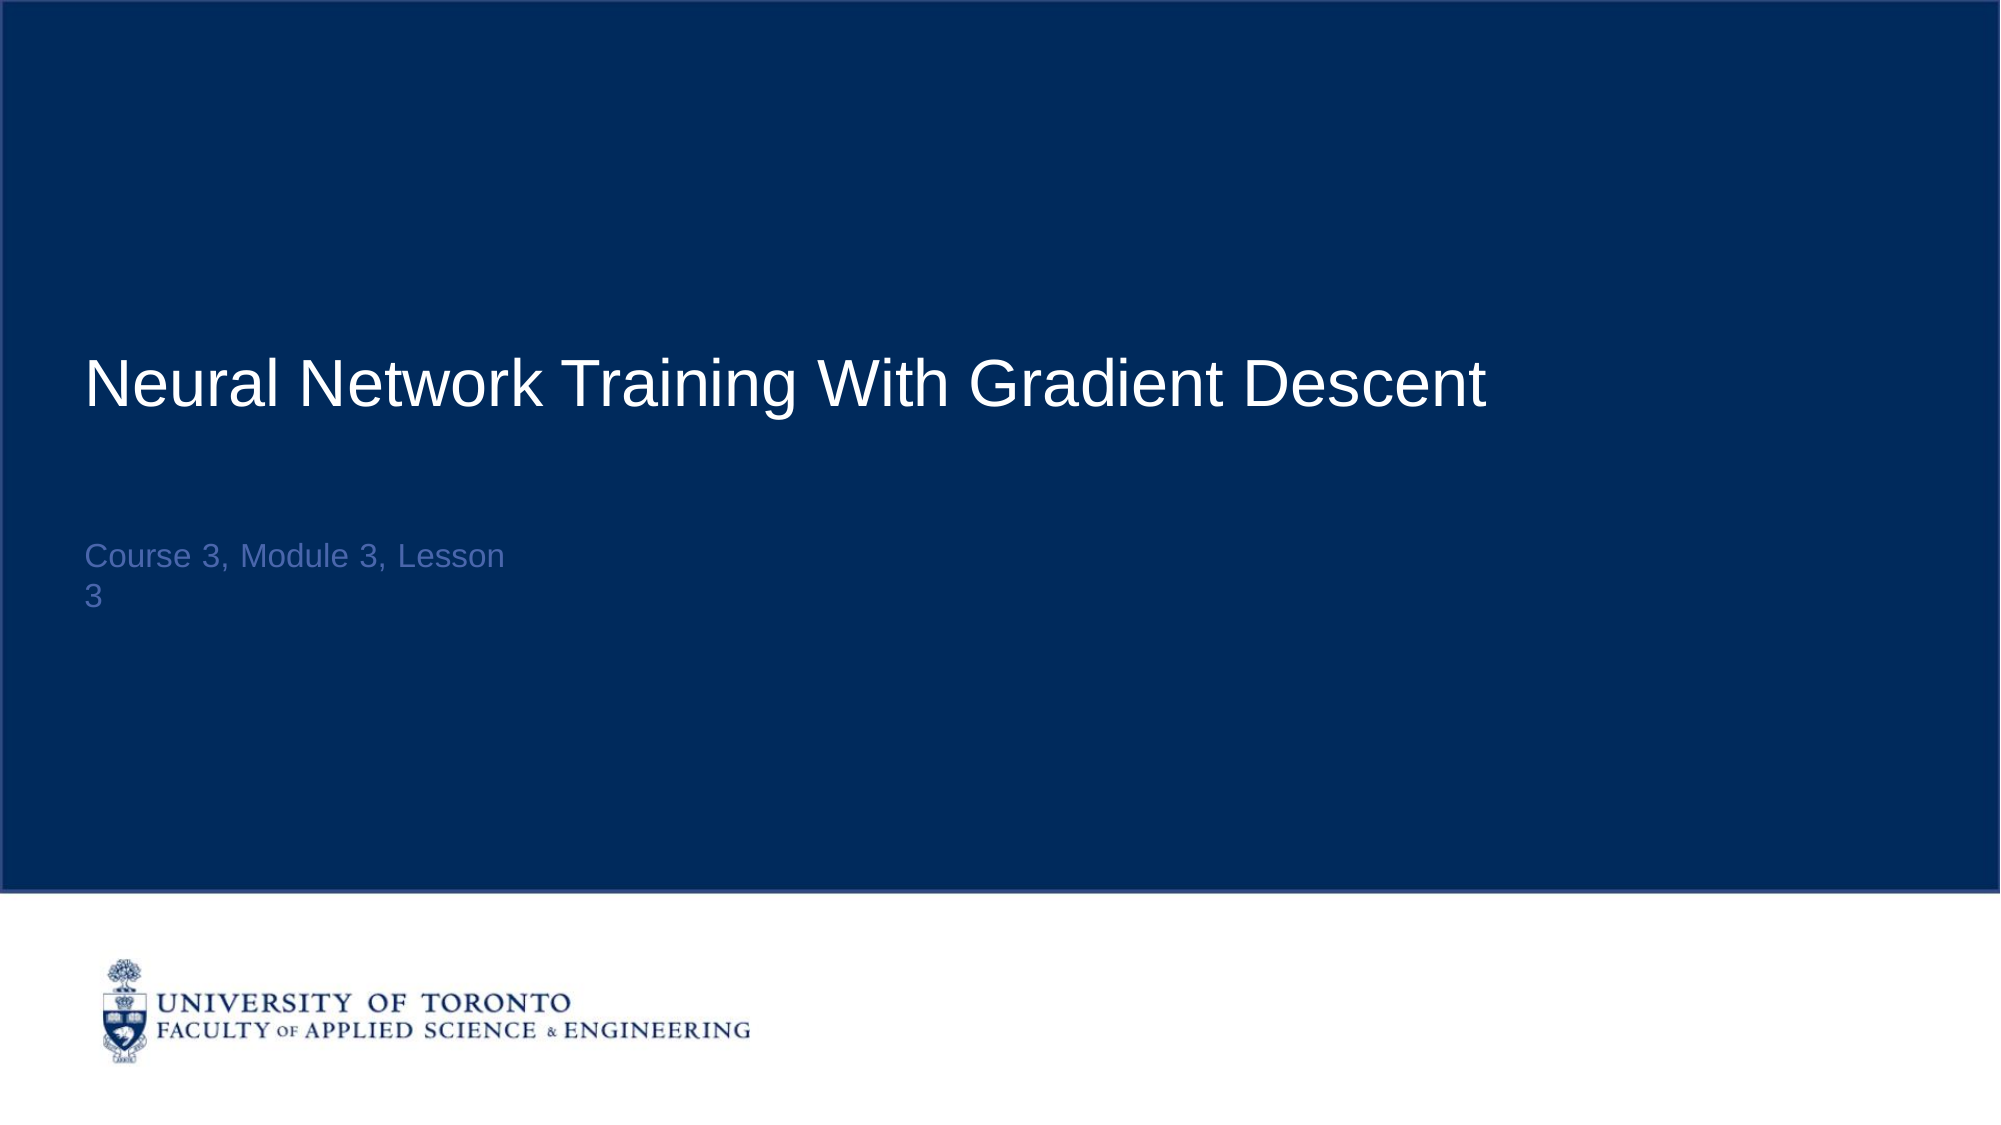

Neural Network Training With Gradient Descent
Course 3, Module 3, Lesson 3